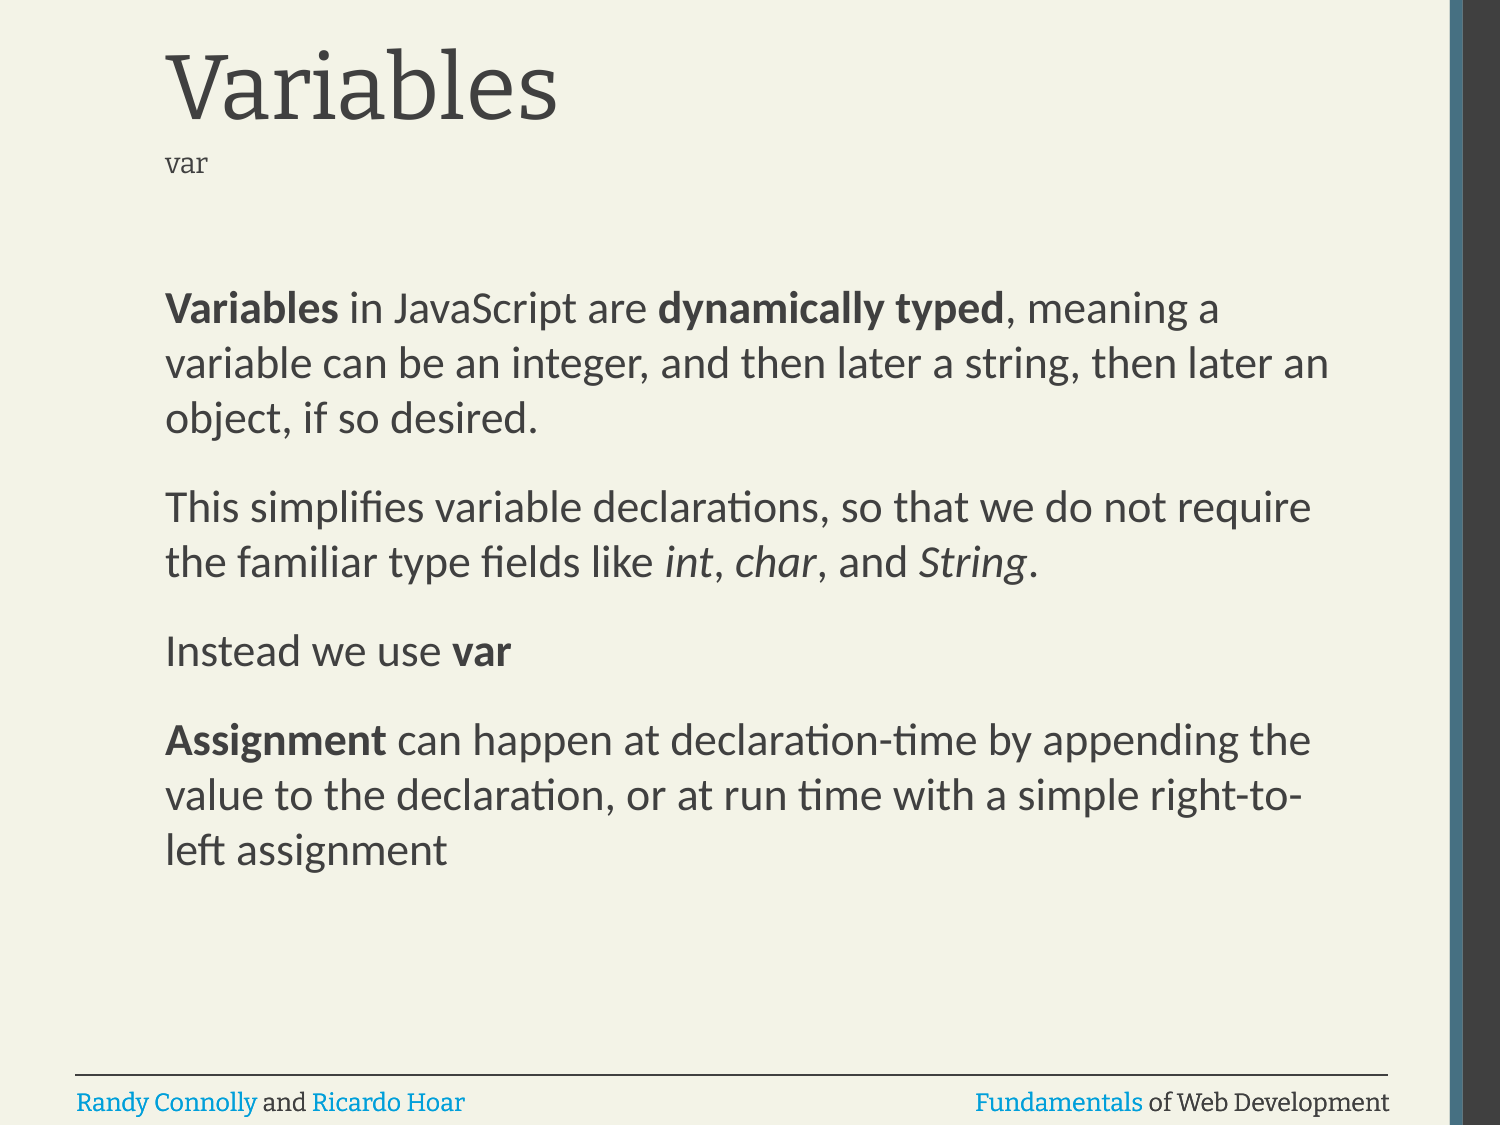

# Variables
var
Variables in JavaScript are dynamically typed, meaning a variable can be an integer, and then later a string, then later an object, if so desired.
This simplifies variable declarations, so that we do not require the familiar type fields like int, char, and String.
Instead we use var
Assignment can happen at declaration-time by appending the value to the declaration, or at run time with a simple right-to-left assignment